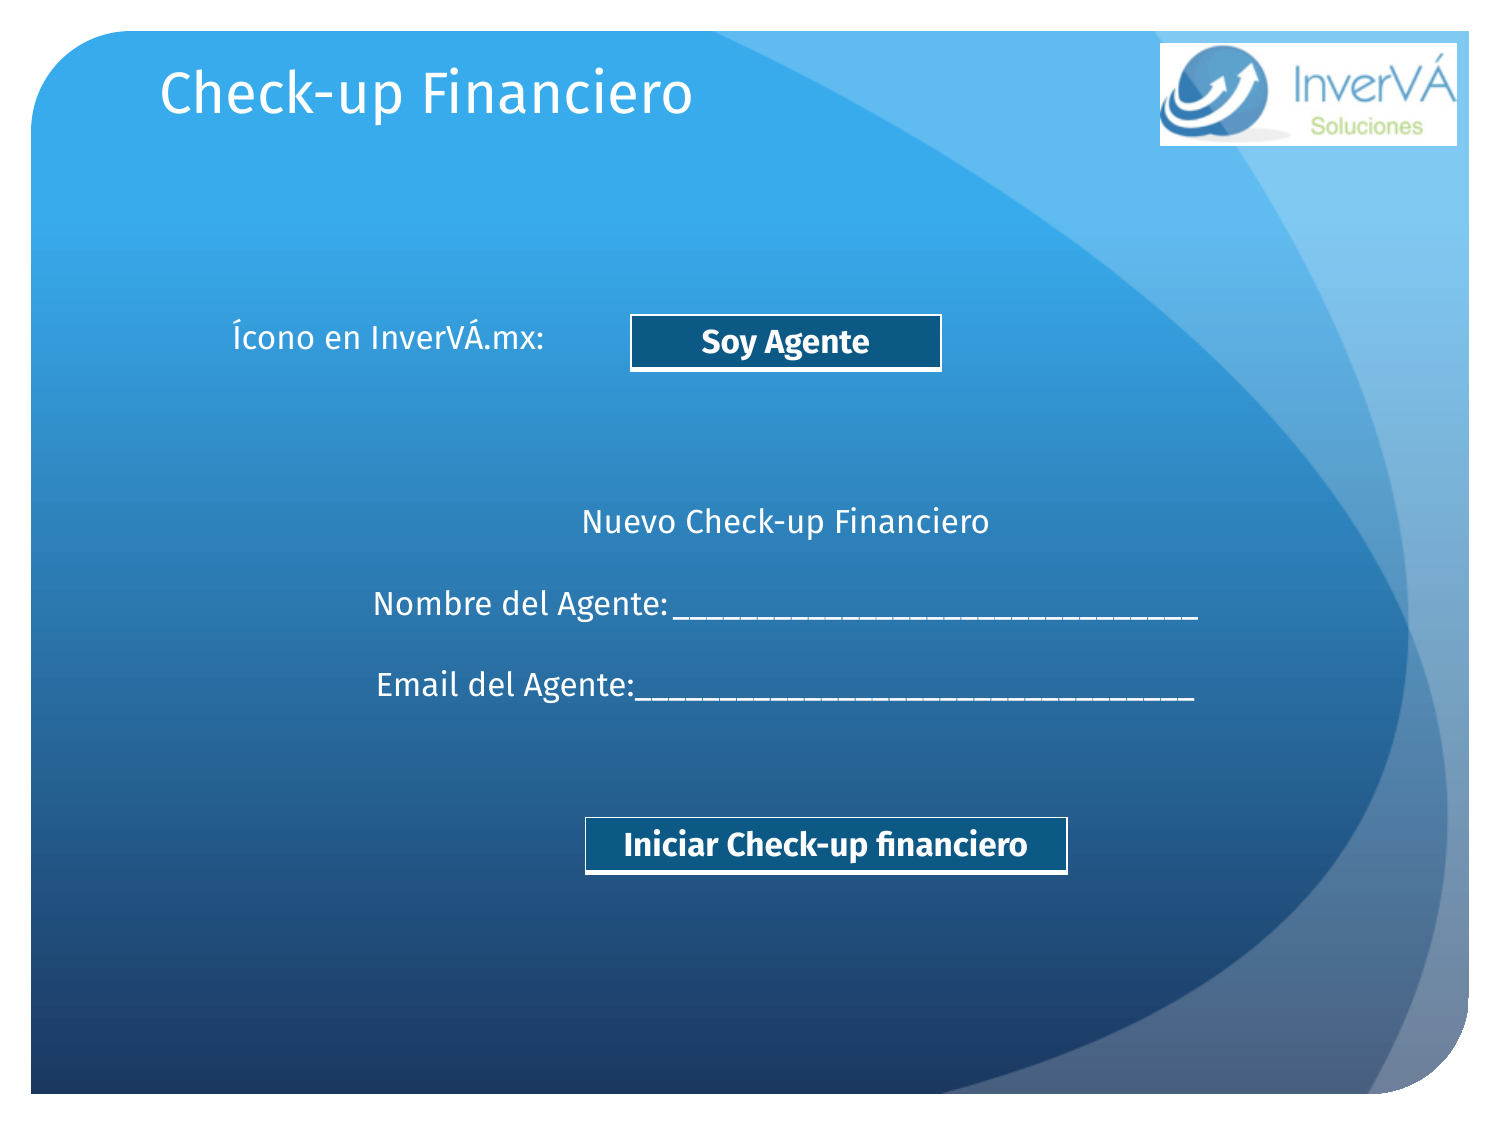

# Check-up Financiero
Ícono en InverVÁ.mx:
| Soy Agente |
| --- |
Nuevo Check-up Financiero
Nombre del Agente:	_______________________________
Email del Agente:_________________________________

| Iniciar Check-up financiero |
| --- |